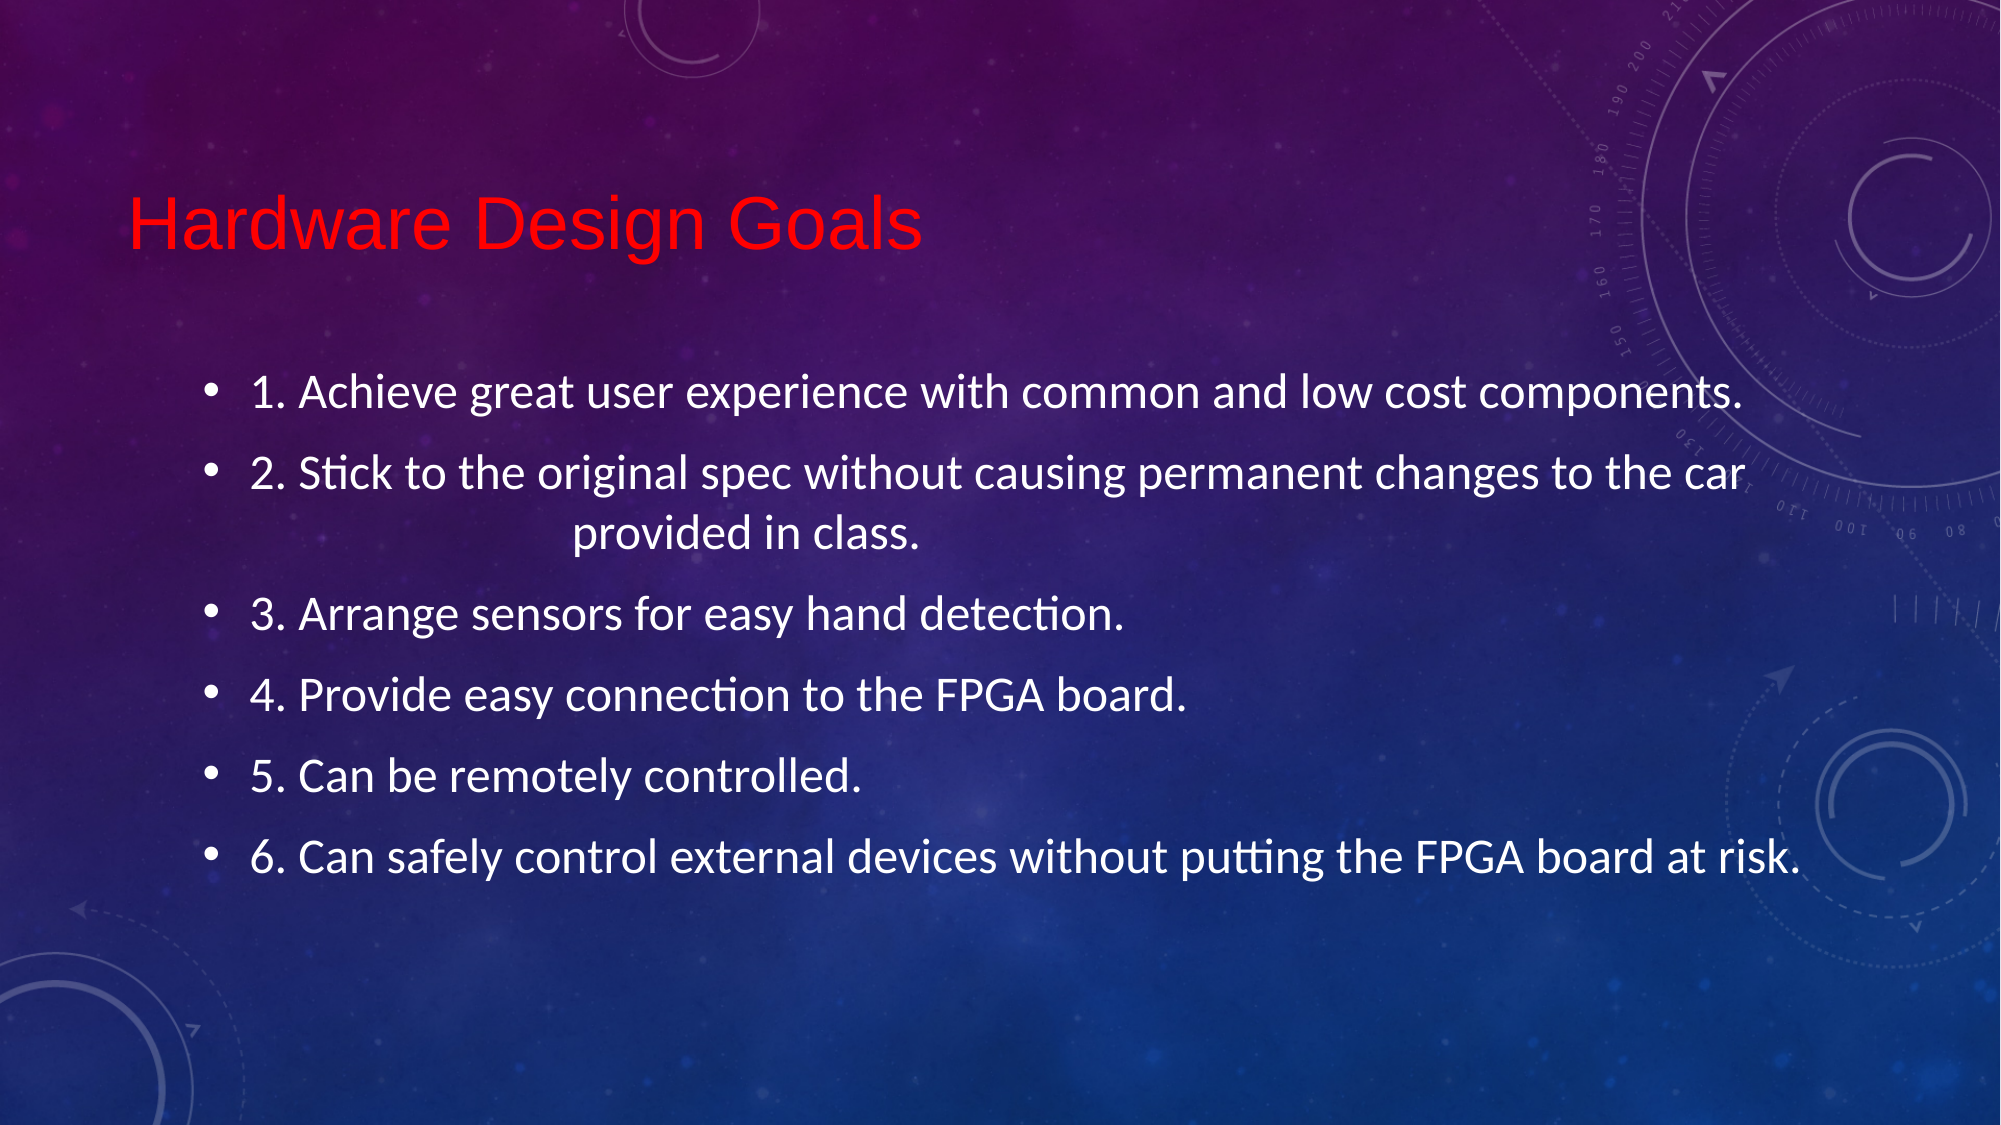

# Hardware Design Goals
1. Achieve great user experience with common and low cost components.
2. Stick to the original spec without causing permanent changes to the car 	  	  	  provided in class.
3. Arrange sensors for easy hand detection.
4. Provide easy connection to the FPGA board.
5. Can be remotely controlled.
6. Can safely control external devices without putting the FPGA board at risk.